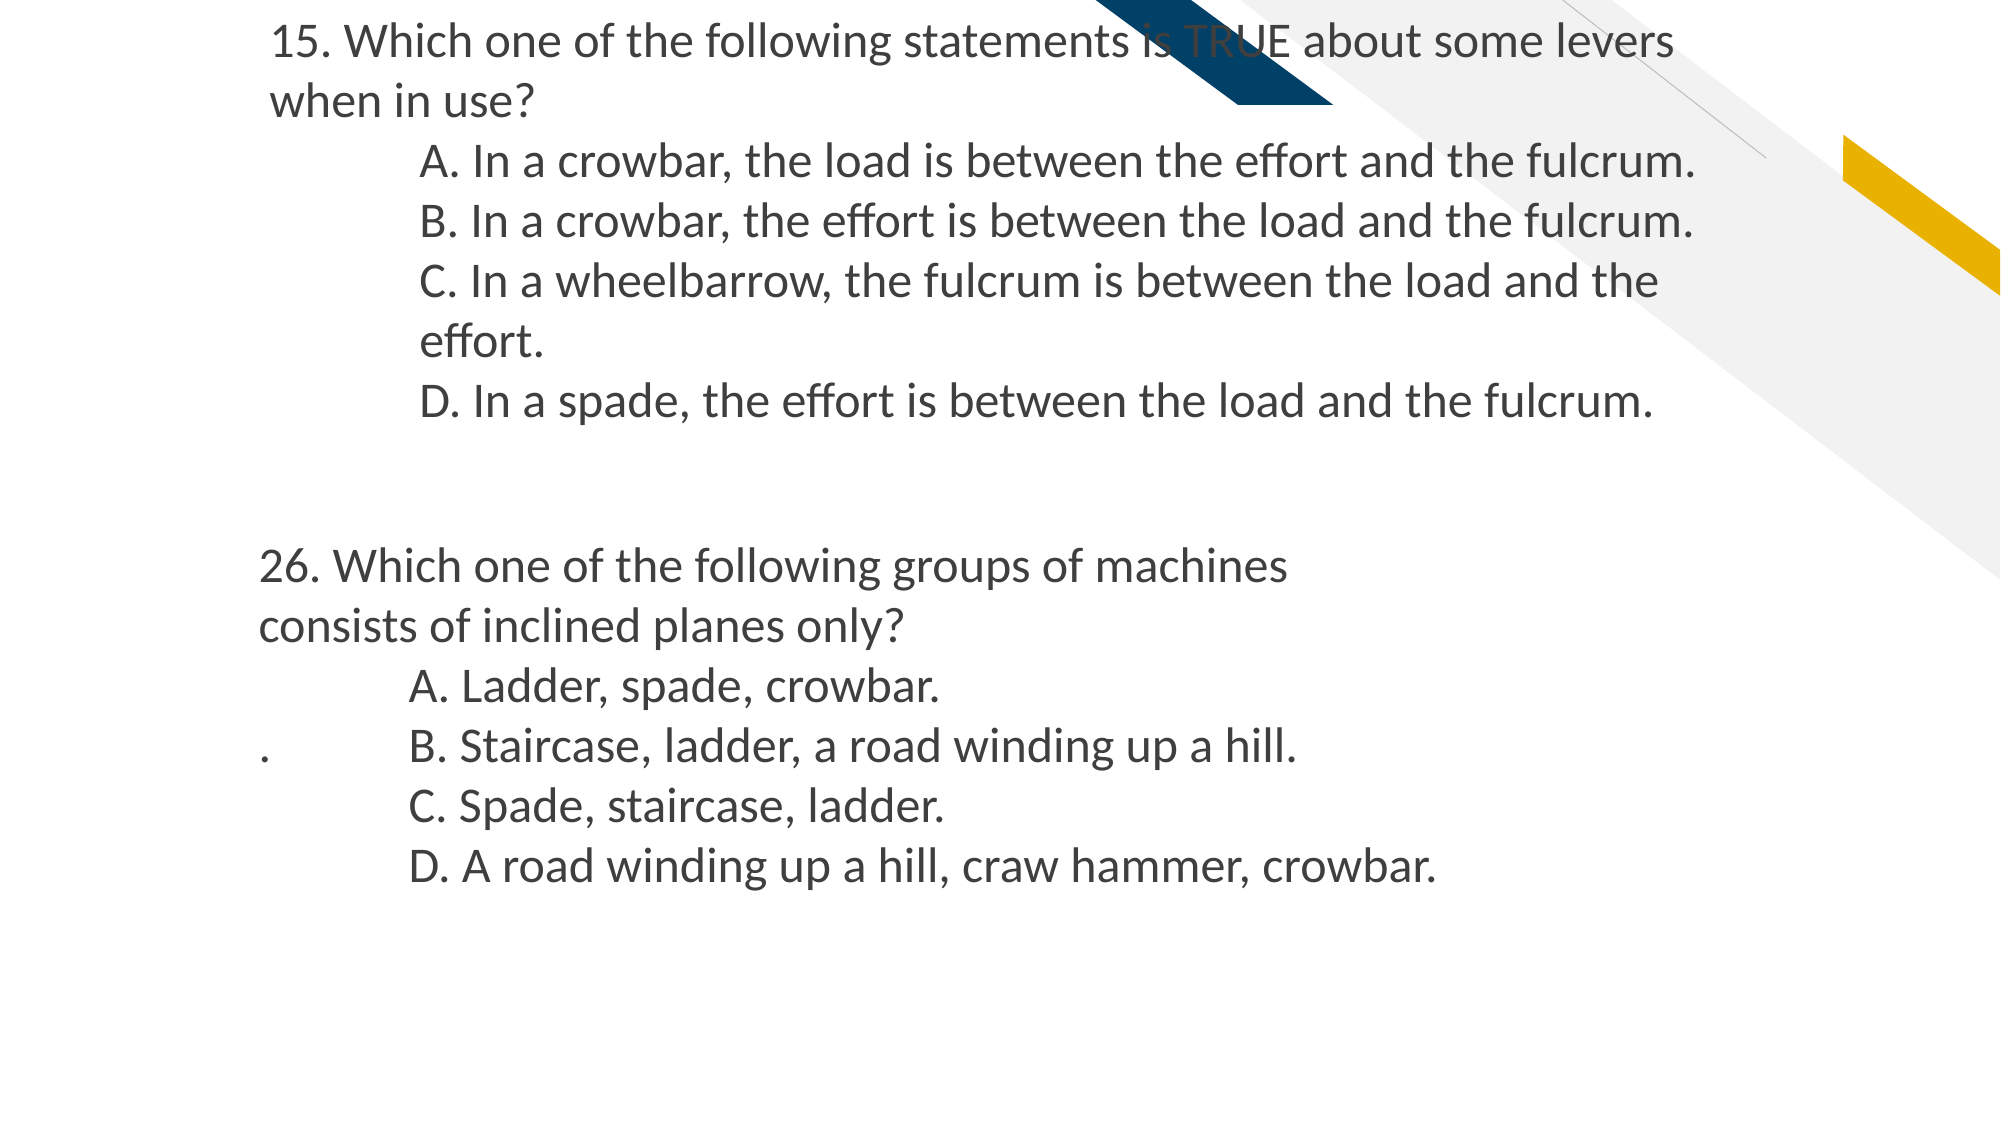

15. Which one of the following statements is TRUE about some levers when in use?
	A. In a crowbar, the load is between the effort and the fulcrum.
	B. In a crowbar, the effort is between the load and the fulcrum.
	C. In a wheelbarrow, the fulcrum is between the load and the 	effort.
	D. In a spade, the effort is between the load and the fulcrum.
26. Which one of the following groups of machines
consists of inclined planes only?
	A. Ladder, spade, crowbar.
. 	B. Staircase, ladder, a road winding up a hill.
	C. Spade, staircase, ladder.
	D. A road winding up a hill, craw hammer, crowbar.